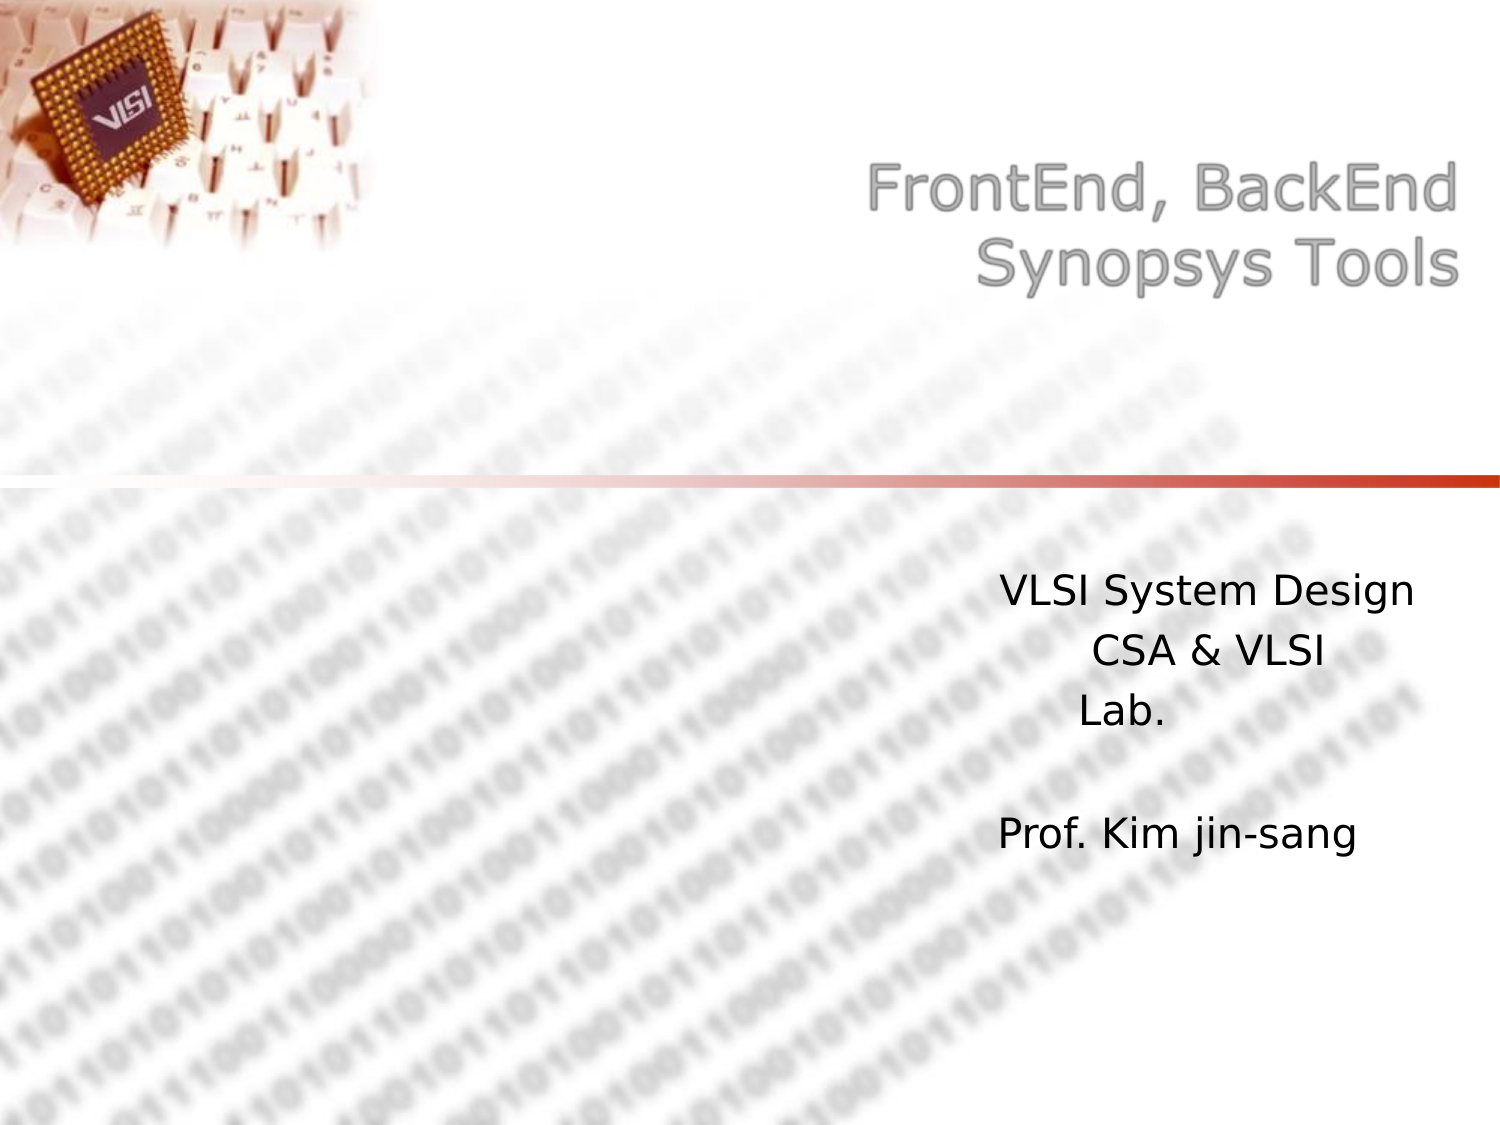

#

VLSI System Design  CSA & VLSI Lab.

Prof. Kim jin-sang